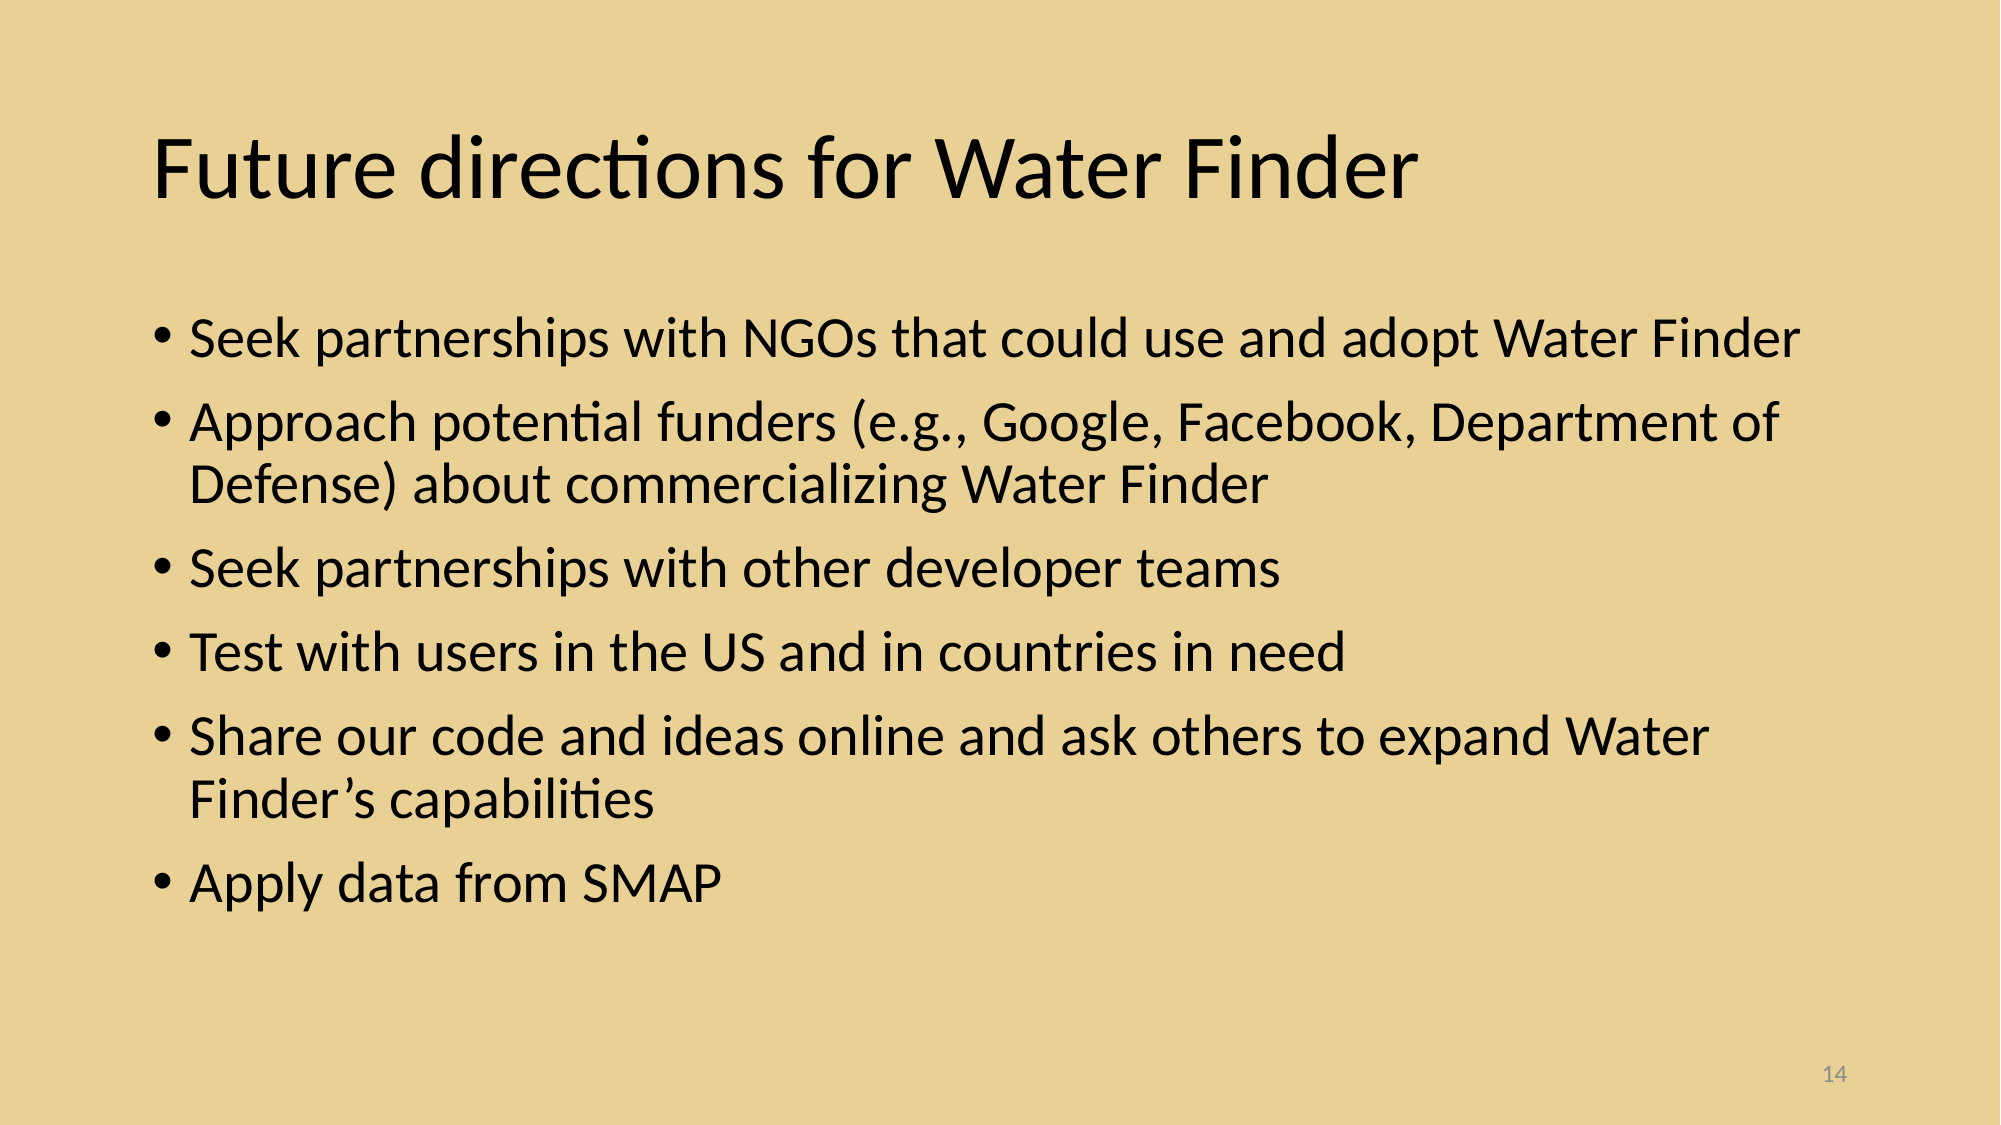

# Future directions for Water Finder
Seek partnerships with NGOs that could use and adopt Water Finder
Approach potential funders (e.g., Google, Facebook, Department of Defense) about commercializing Water Finder
Seek partnerships with other developer teams
Test with users in the US and in countries in need
Share our code and ideas online and ask others to expand Water Finder’s capabilities
Apply data from SMAP
14